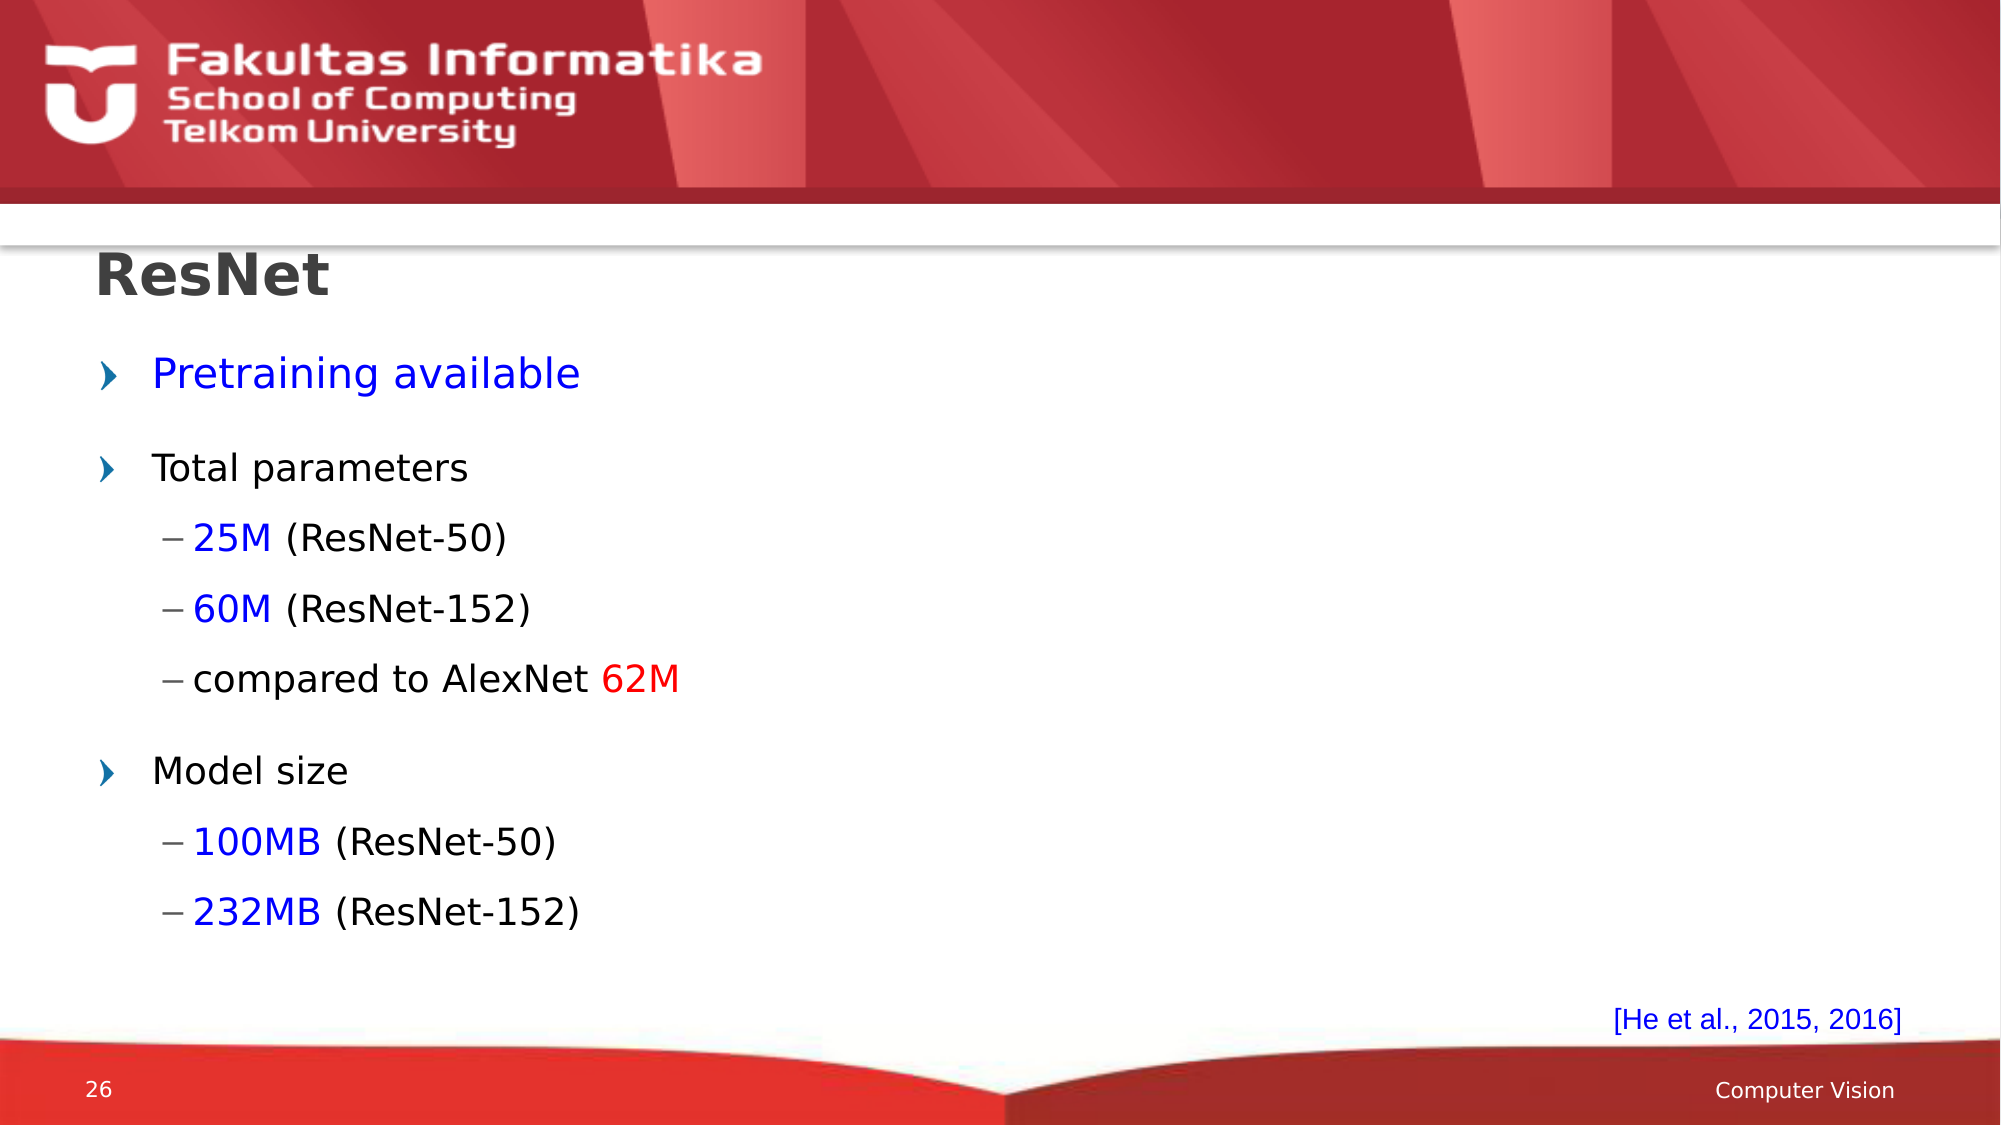

# ResNet
Pretraining available
Total parameters
25M (ResNet-50)
60M (ResNet-152)
compared to AlexNet 62M
Model size
100MB (ResNet-50)
232MB (ResNet-152)

[He et al., 2015, 2016]
Computer Vision
26